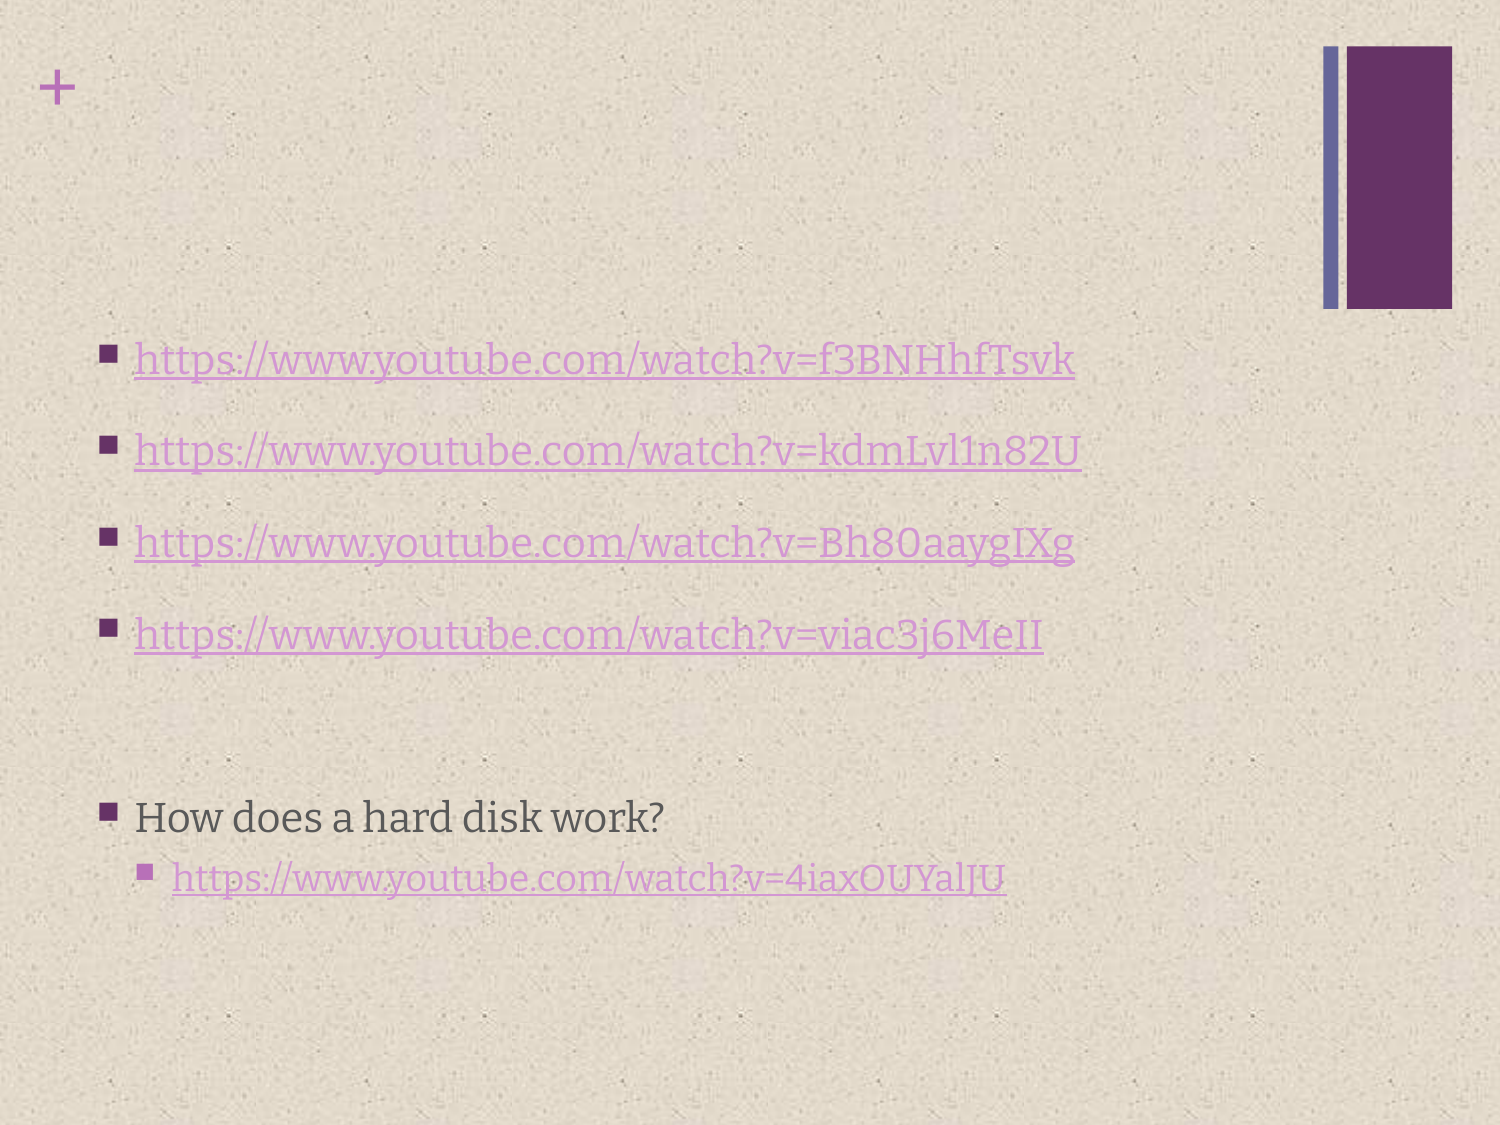

#
https://www.youtube.com/watch?v=f3BNHhfTsvk
https://www.youtube.com/watch?v=kdmLvl1n82U
https://www.youtube.com/watch?v=Bh80aaygIXg
https://www.youtube.com/watch?v=viac3j6MeII

How does a hard disk work?
https://www.youtube.com/watch?v=4iaxOUYalJU